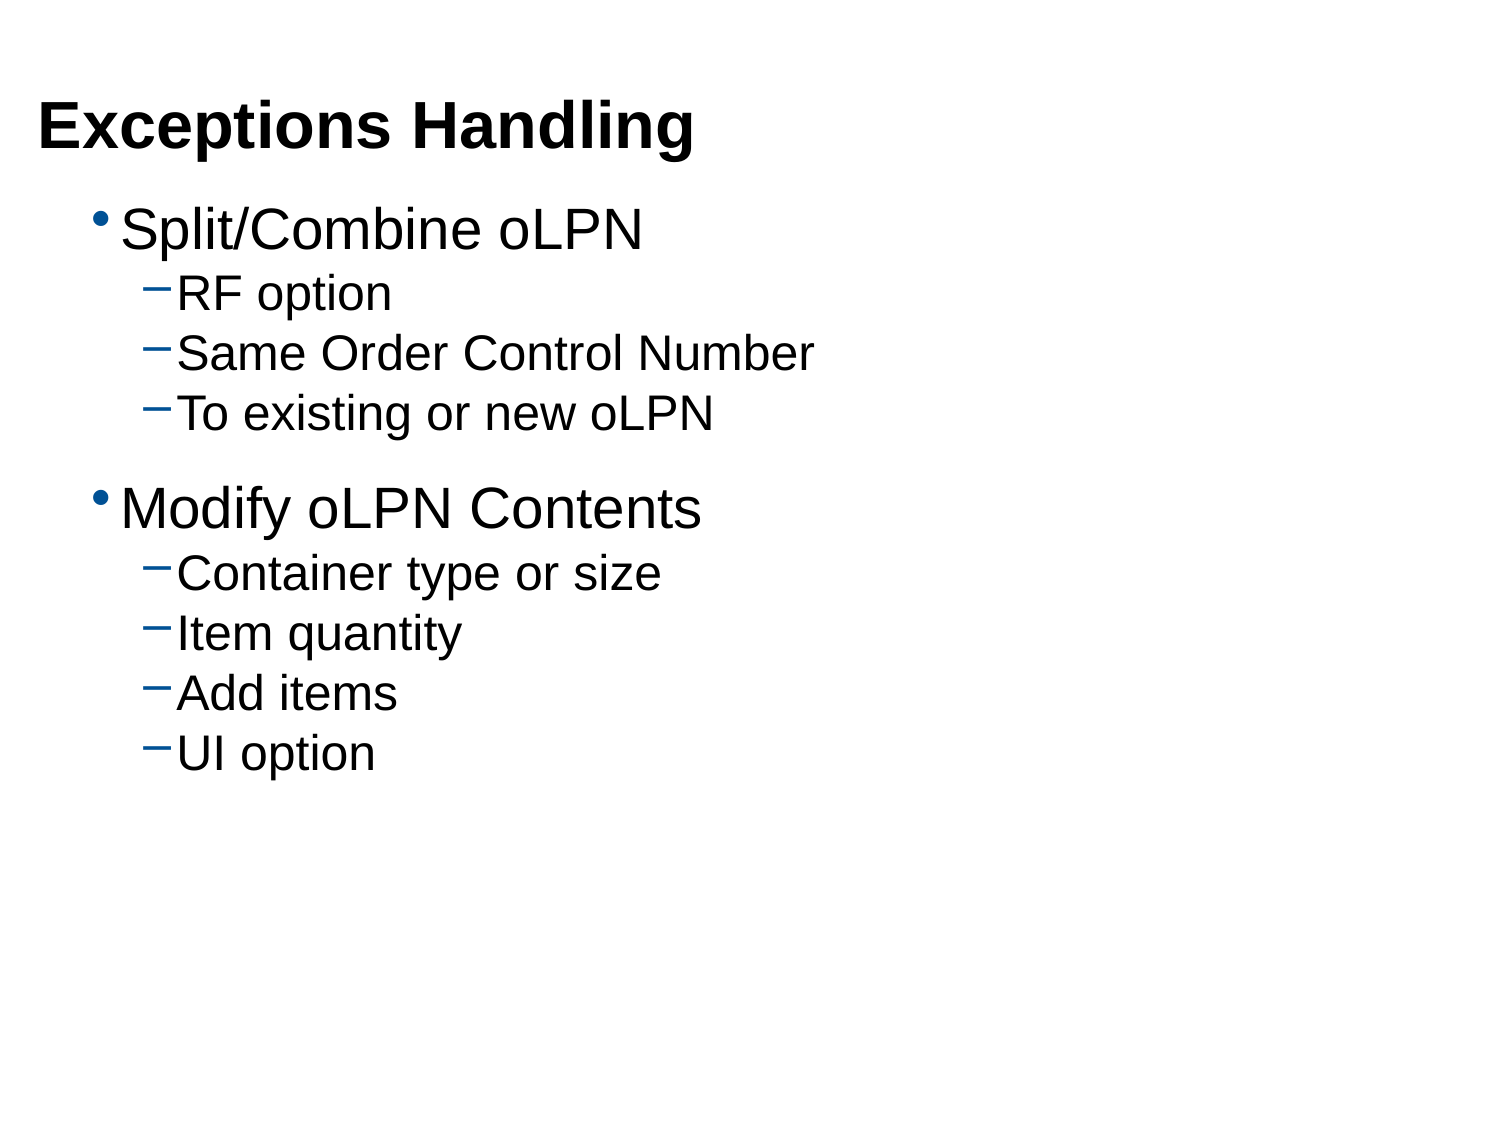

# Exceptions Handling
Split/Combine oLPN
RF option
Same Order Control Number
To existing or new oLPN
Modify oLPN Contents
Container type or size
Item quantity
Add items
UI option